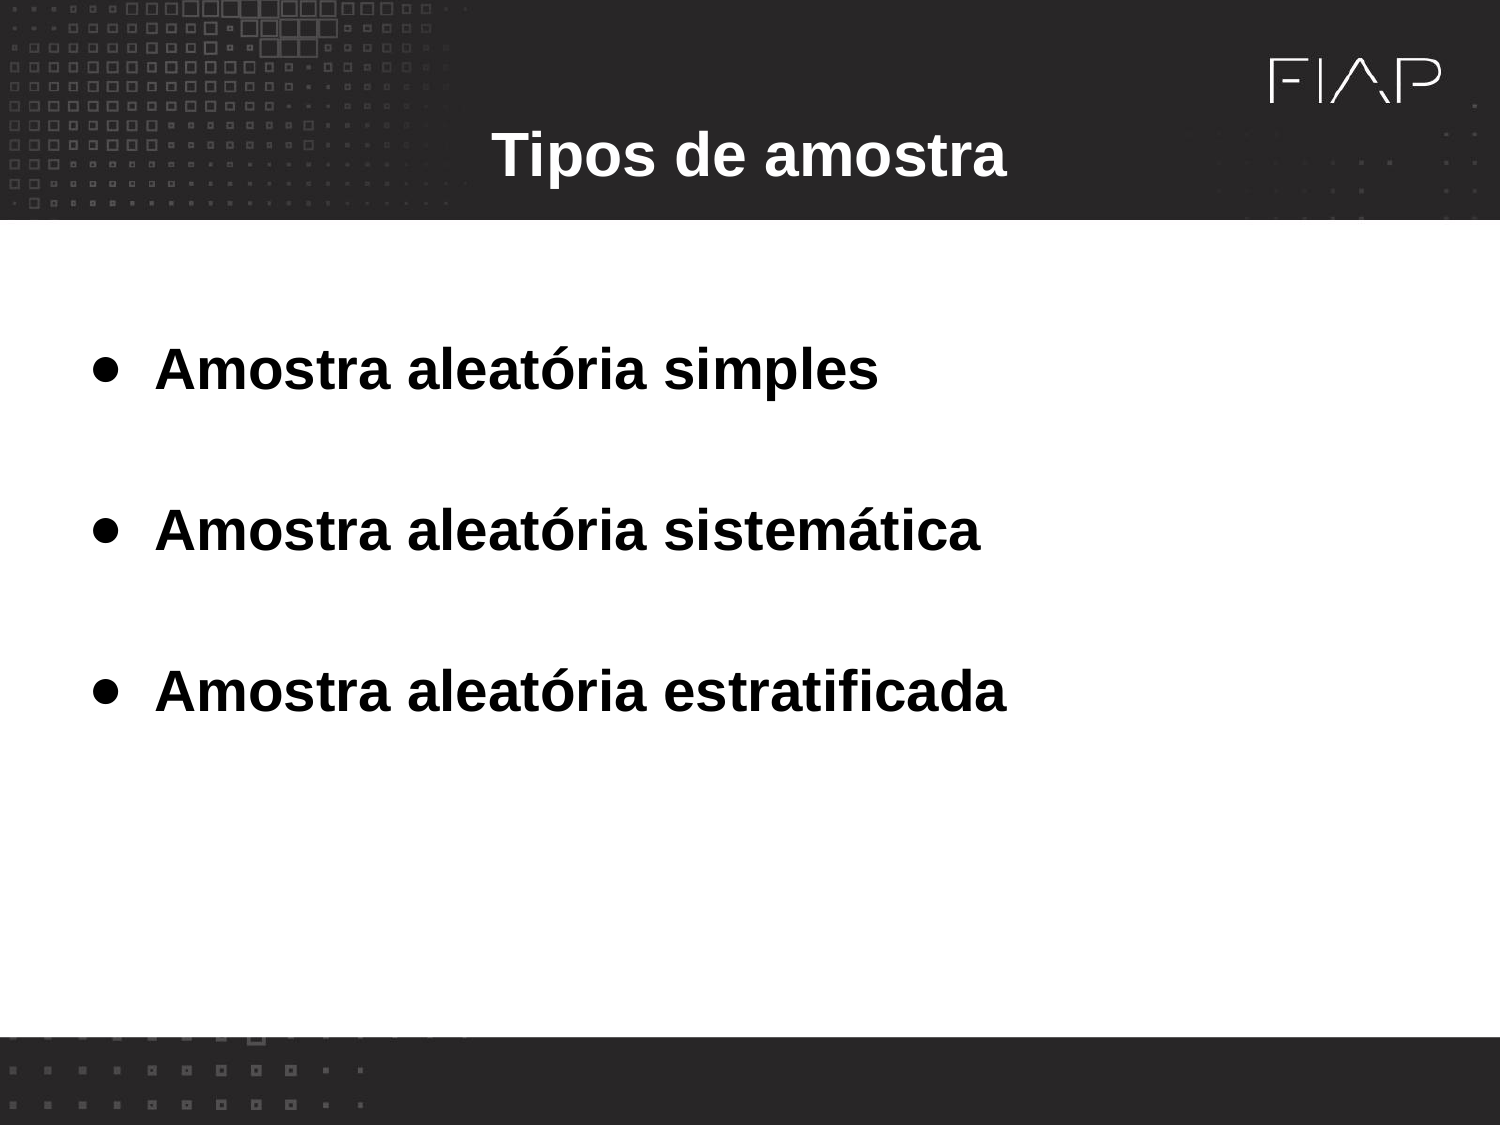

Tipos de amostra

Amostra aleatória simples

Amostra aleatória sistemática

Amostra aleatória estratificada